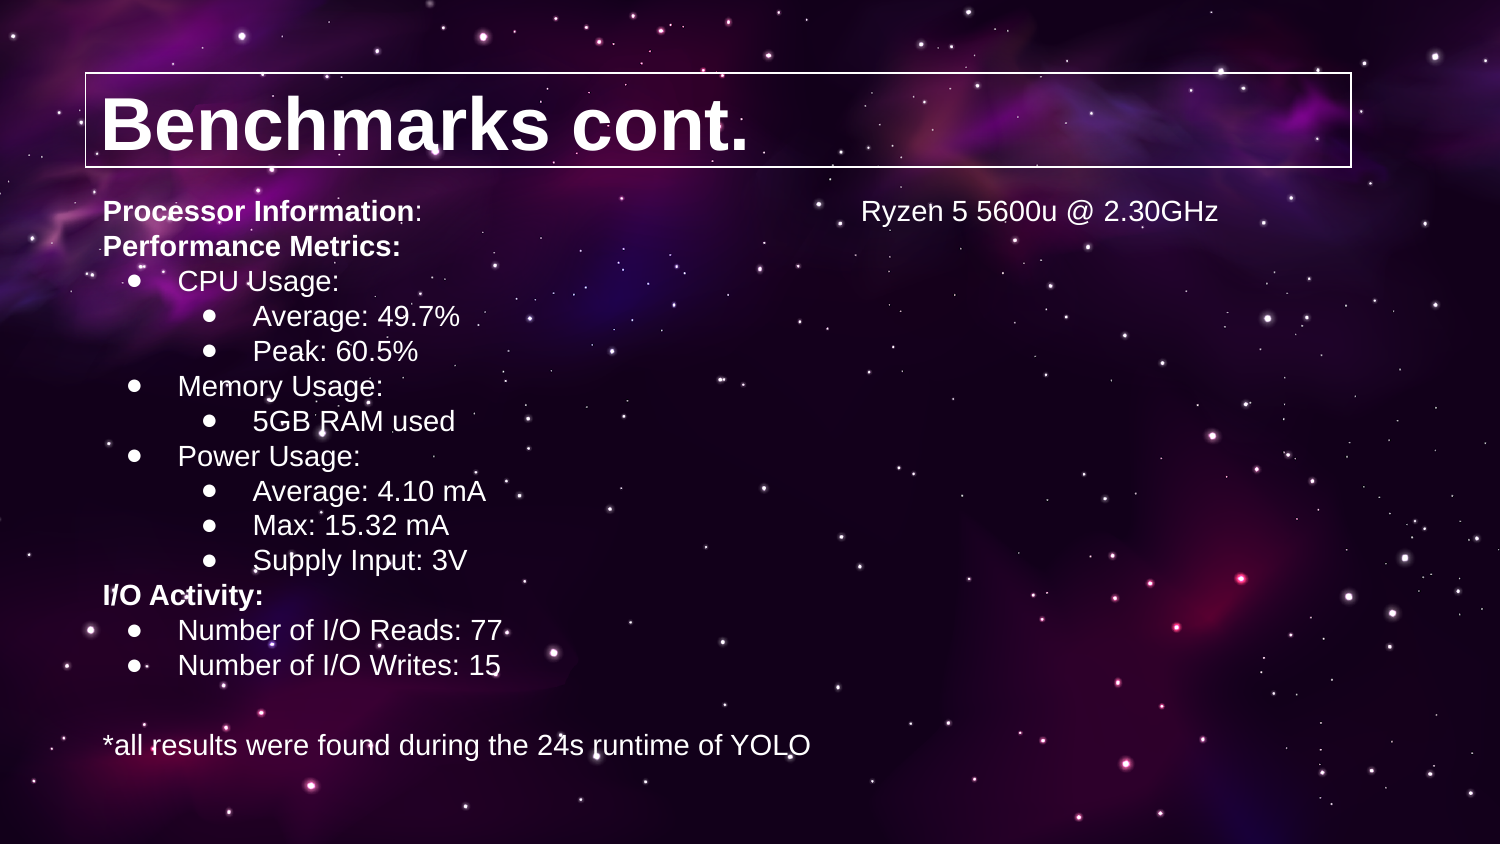

# Benchmarks cont.
Processor Information:			 Ryzen 5 5600u @ 2.30GHz
Performance Metrics:
CPU Usage:
Average: 49.7%
Peak: 60.5%
Memory Usage:
5GB RAM used
Power Usage:
Average: 4.10 mA
Max: 15.32 mA
Supply Input: 3V
I/O Activity:
Number of I/O Reads: 77
Number of I/O Writes: 15

*all results were found during the 24s runtime of YOLO